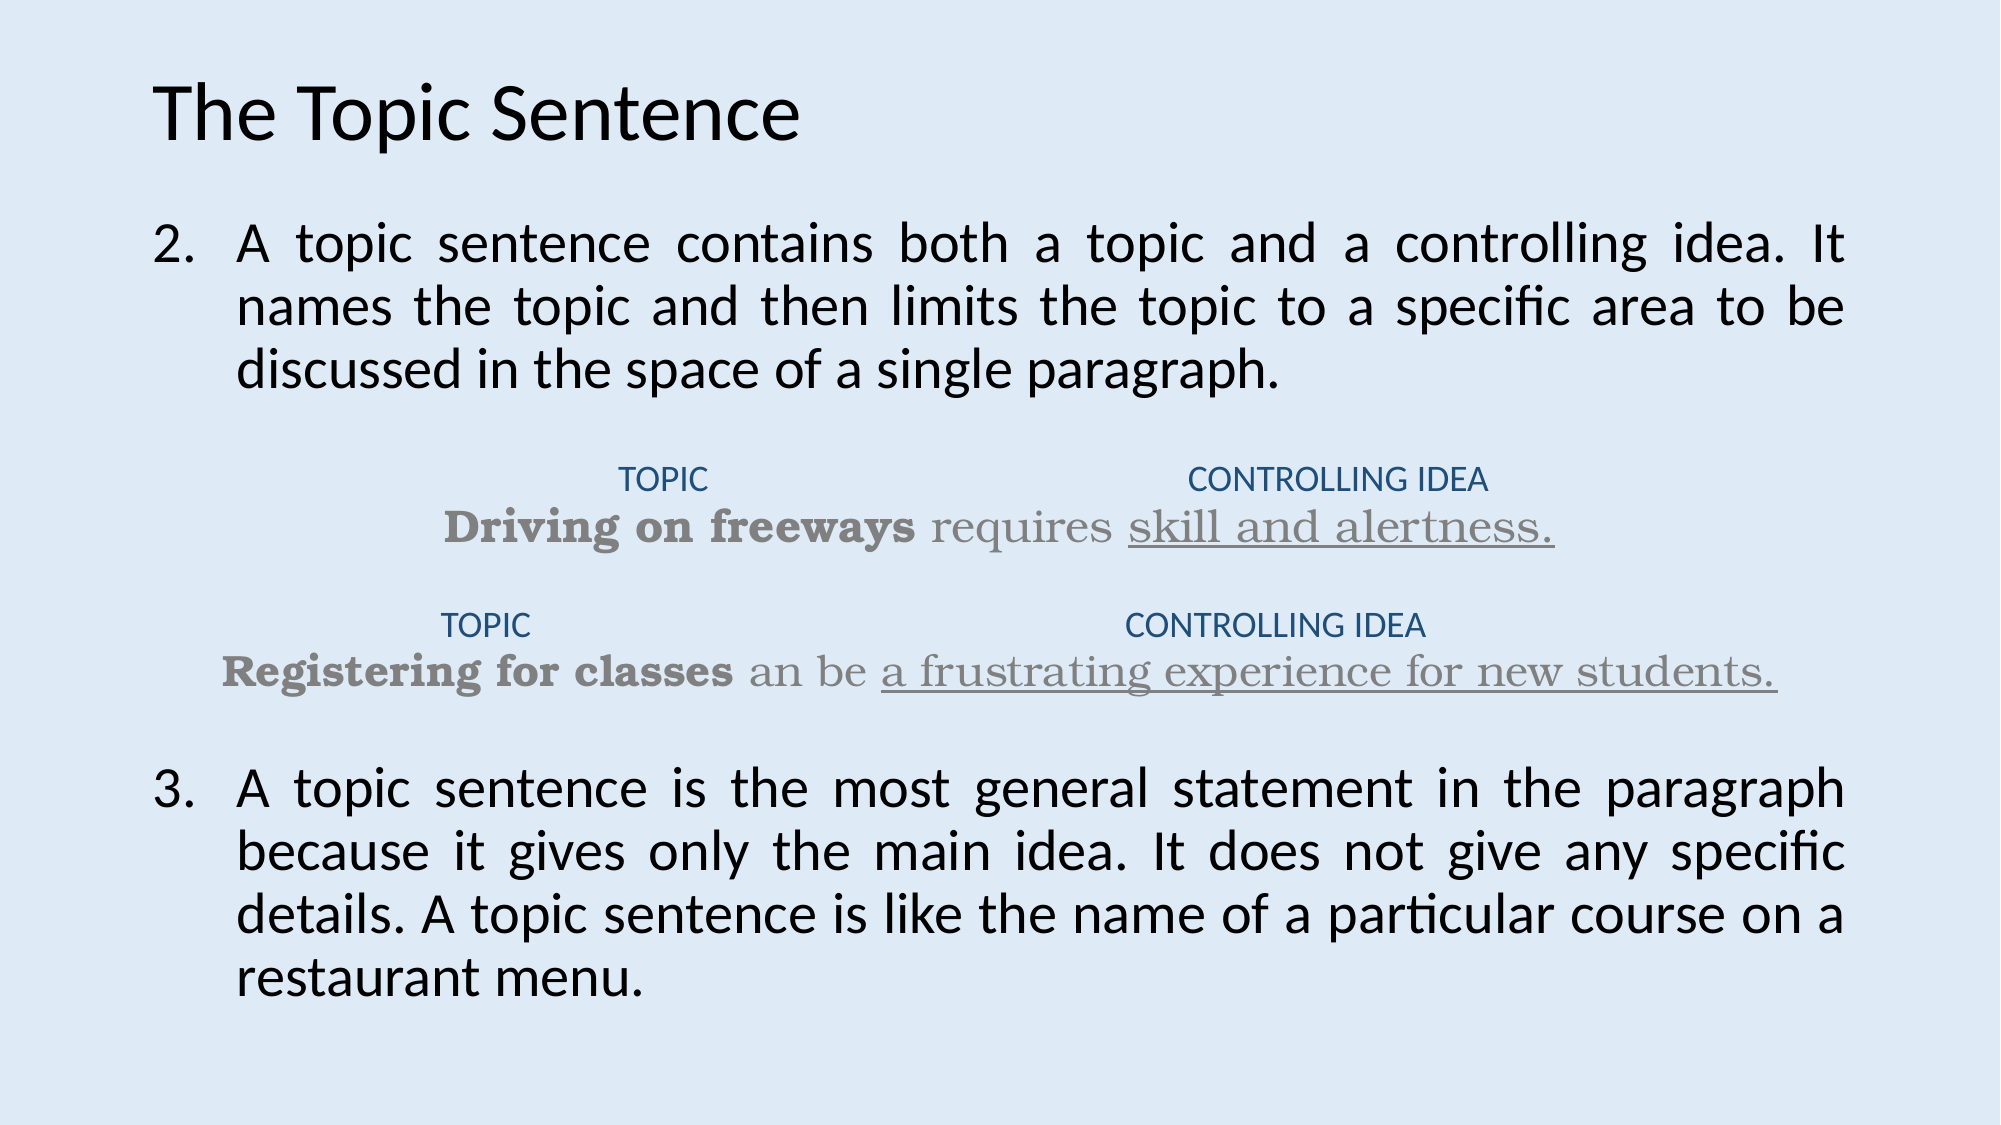

# The Topic Sentence
A topic sentence contains both a topic and a controlling idea. It names the topic and then limits the topic to a specific area to be discussed in the space of a single paragraph.

A topic sentence is the most general statement in the paragraph because it gives only the main idea. It does not give any specific details. A topic sentence is like the name of a particular course on a restaurant menu.
TOPIC
CONTROLLING IDEA
Driving on freeways requires skill and alertness.
TOPIC
CONTROLLING IDEA
Registering for classes an be a frustrating experience for new students.